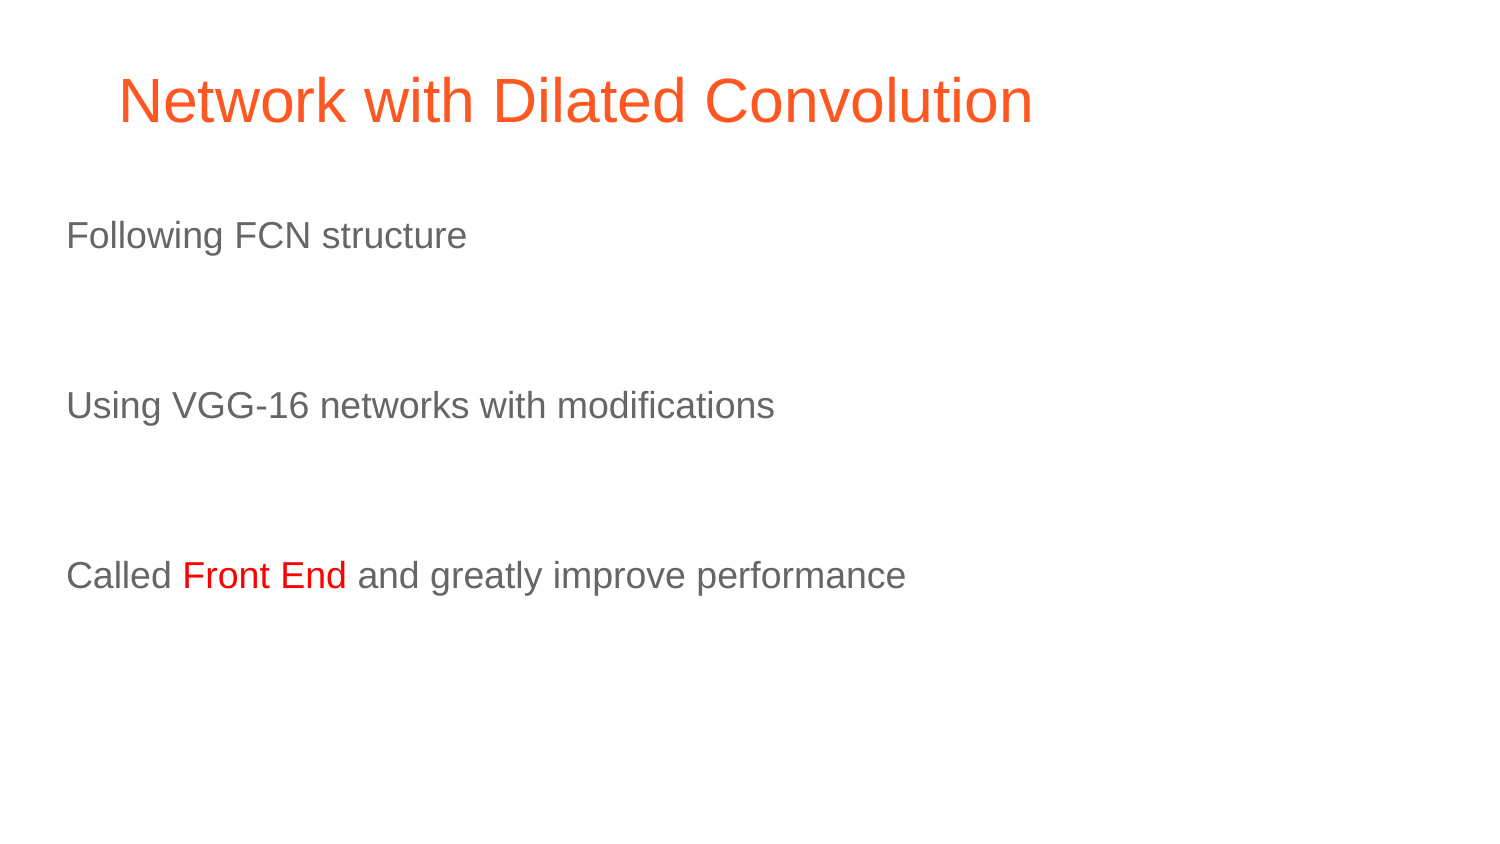

# Network with Dilated Convolution
Following FCN structure

Using VGG-16 networks with modifications

Called Front End and greatly improve performance